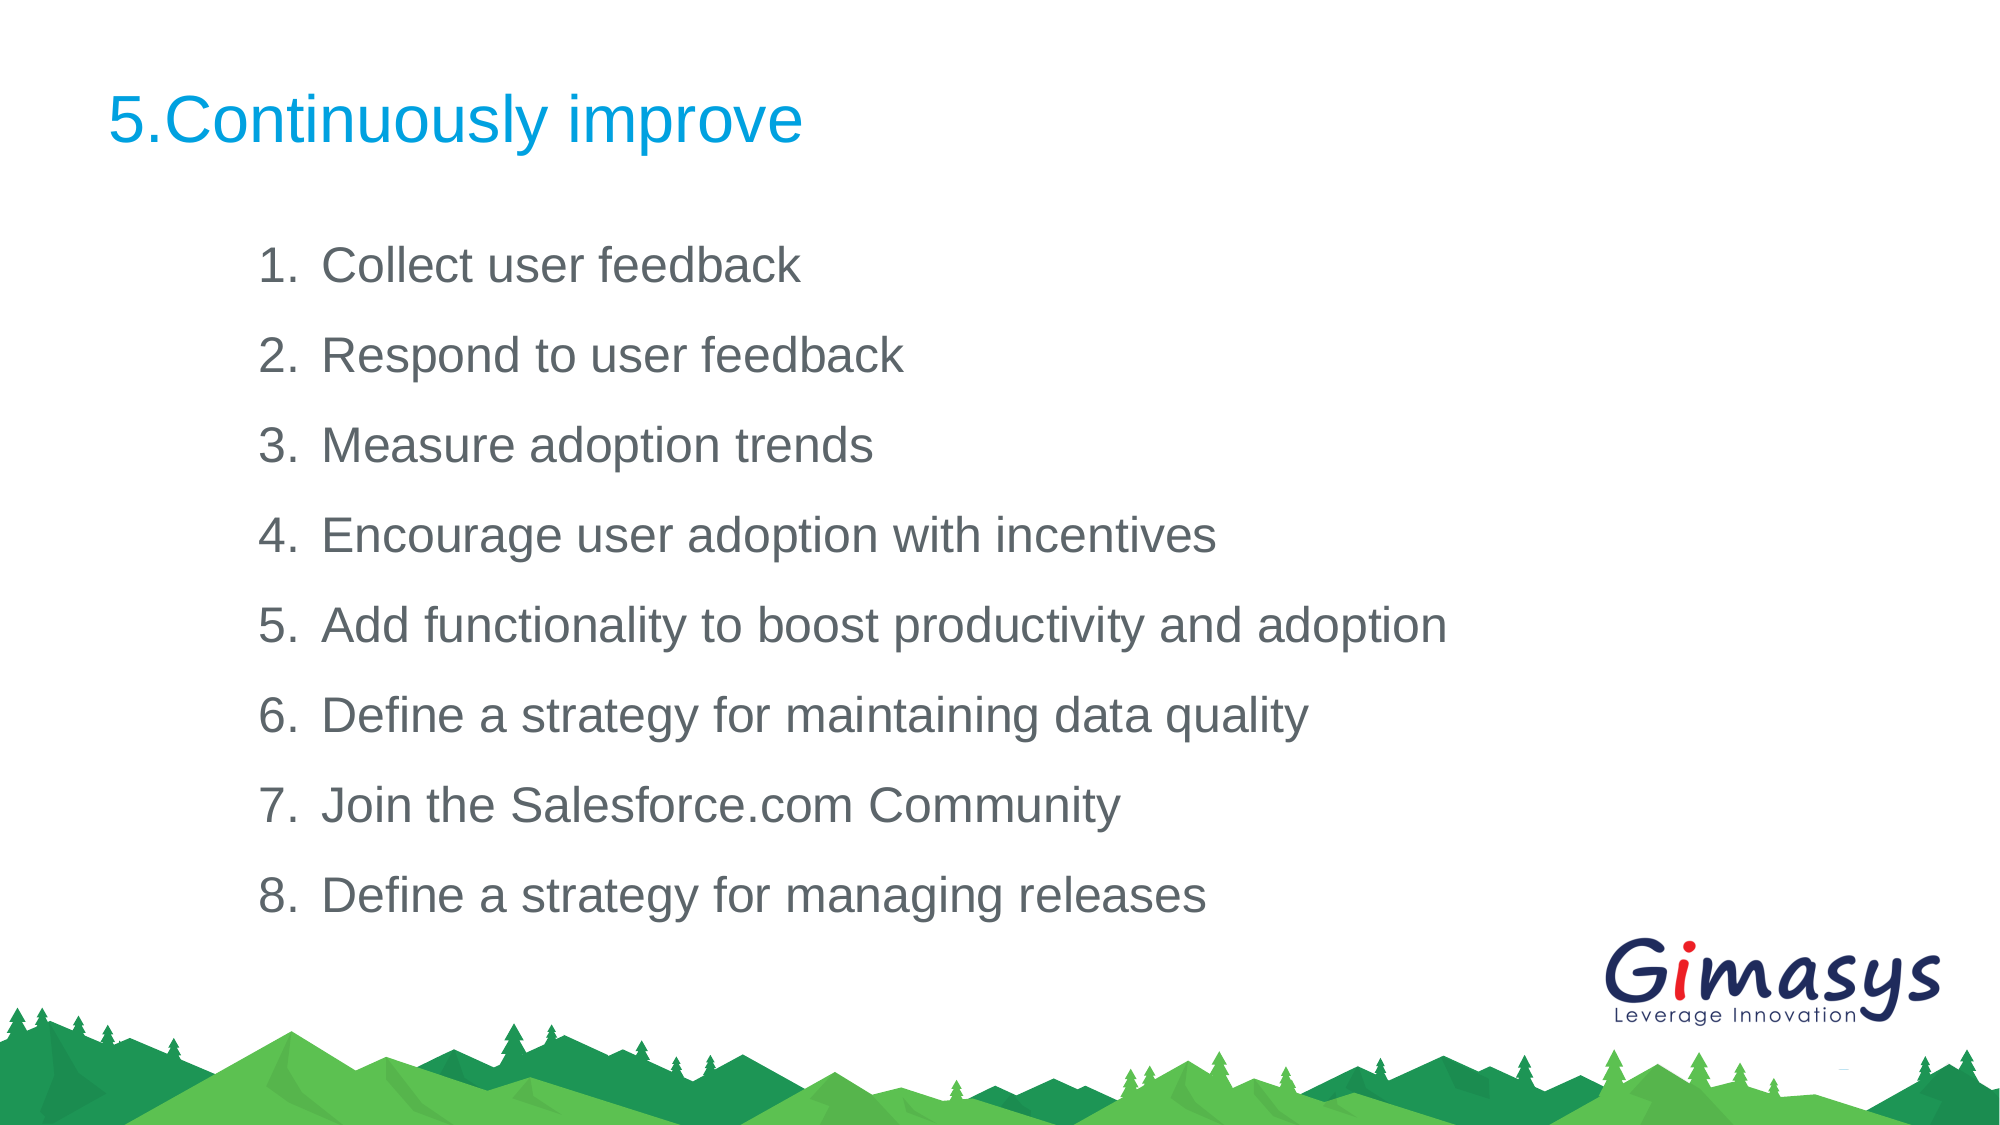

# 5.Continuously improve
Collect user feedback
Respond to user feedback
Measure adoption trends
Encourage user adoption with incentives
Add functionality to boost productivity and adoption
Define a strategy for maintaining data quality
Join the Salesforce.com Community
Define a strategy for managing releases